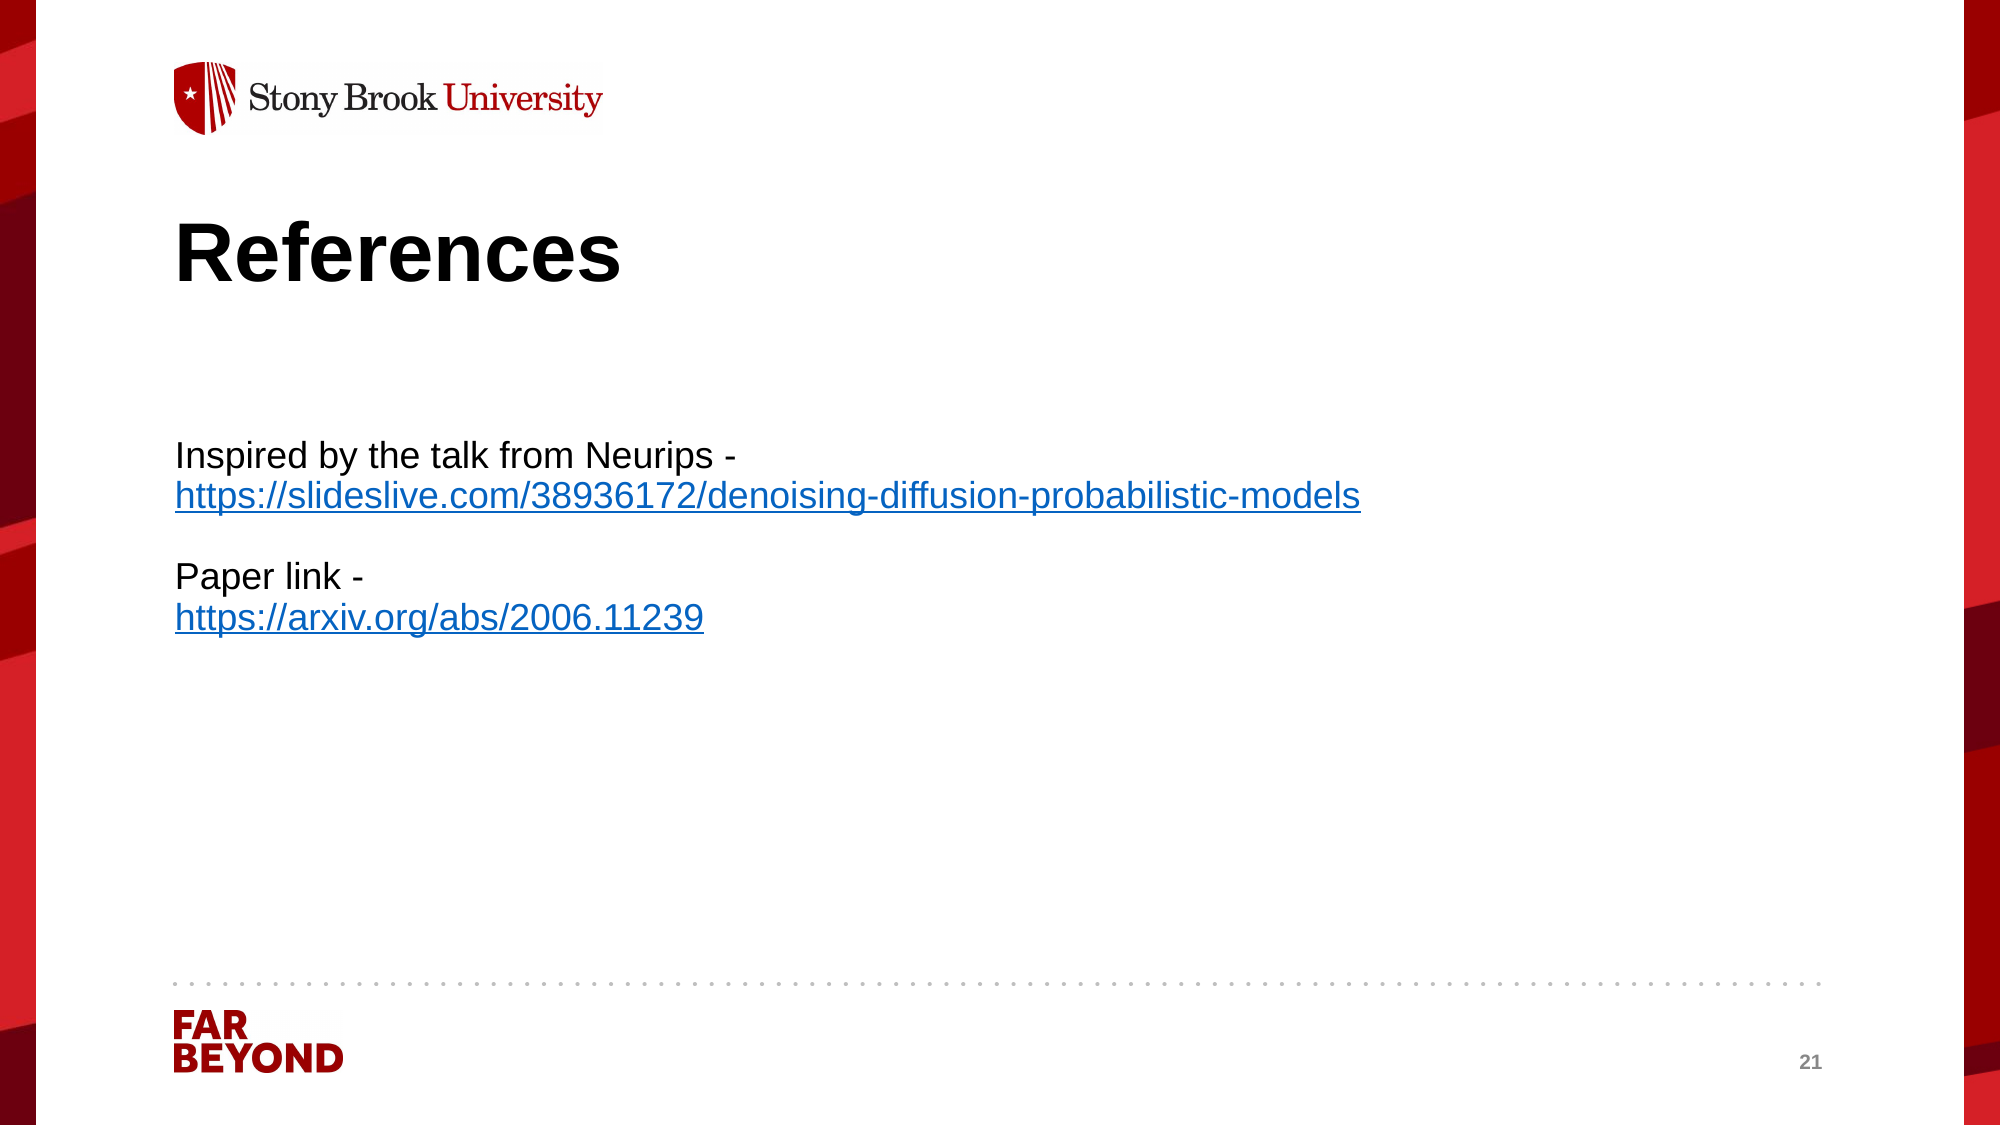

# References
Inspired by the talk from Neurips - https://slideslive.com/38936172/denoising-diffusion-probabilistic-models

Paper link -
https://arxiv.org/abs/2006.11239
21